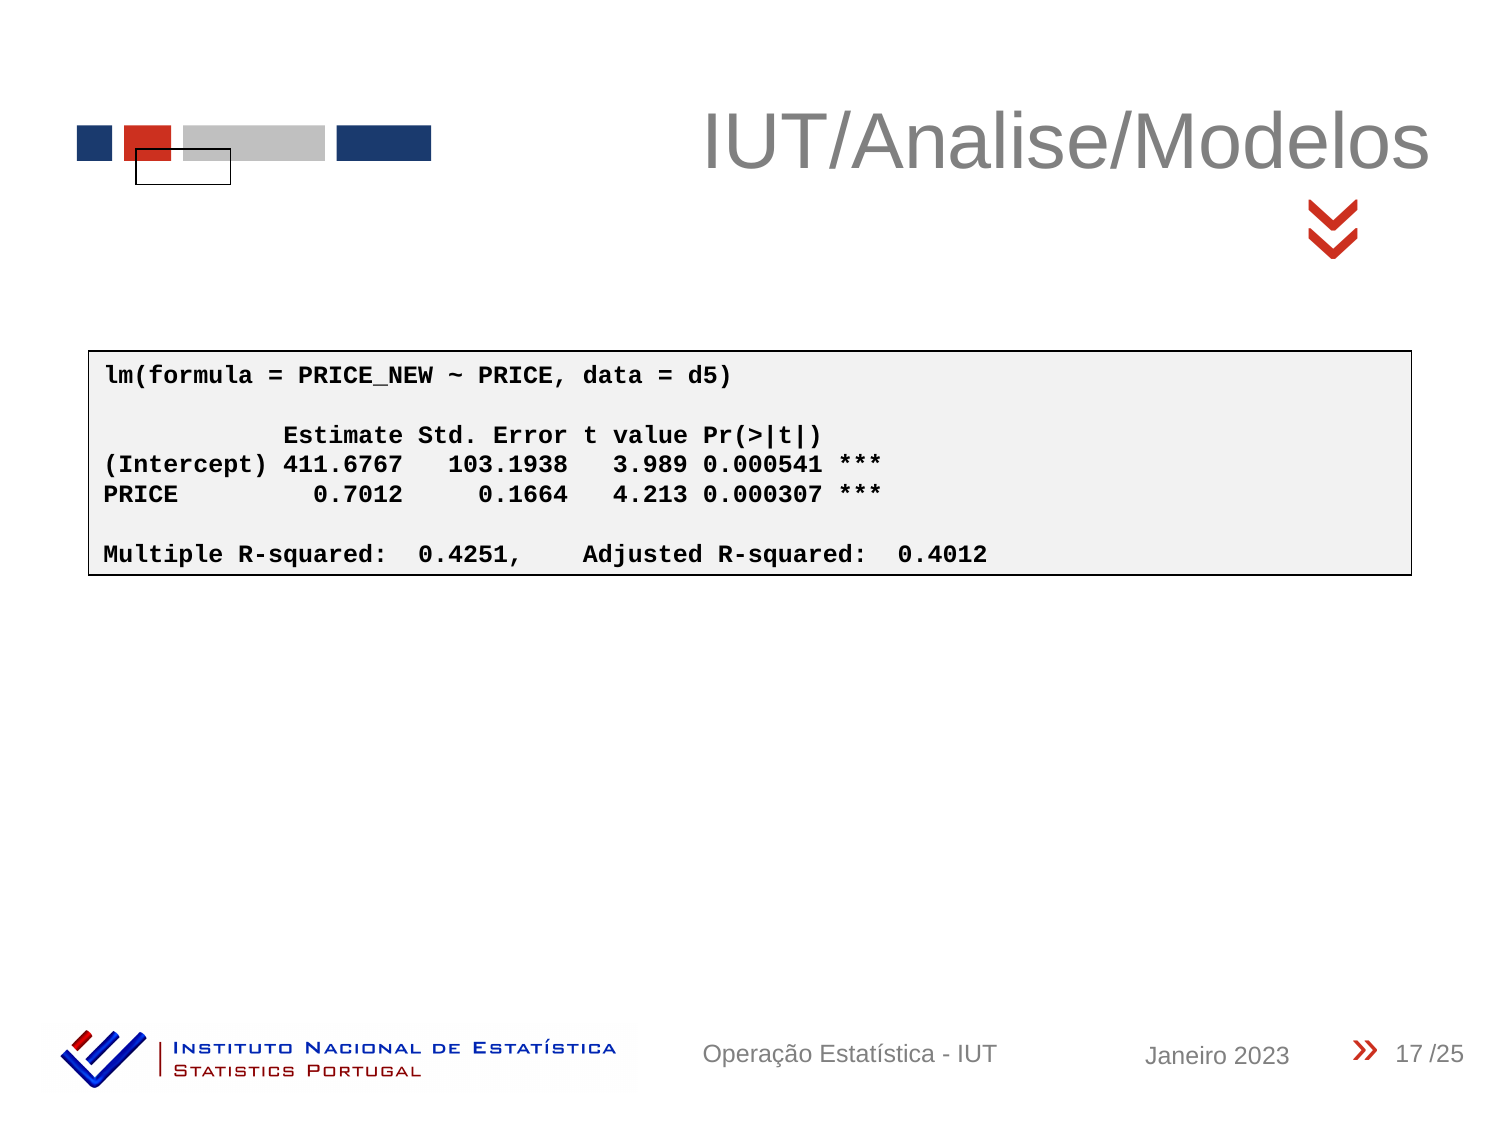

IUT/Analise/Modelos
«
lm(formula = PRICE_NEW ~ PRICE, data = d5)

            Estimate Std. Error t value Pr(>|t|)
(Intercept) 411.6767   103.1938   3.989 0.000541 ***
PRICE         0.7012     0.1664   4.213 0.000307 ***

Multiple R-squared:  0.4251,    Adjusted R-squared:  0.4012
17